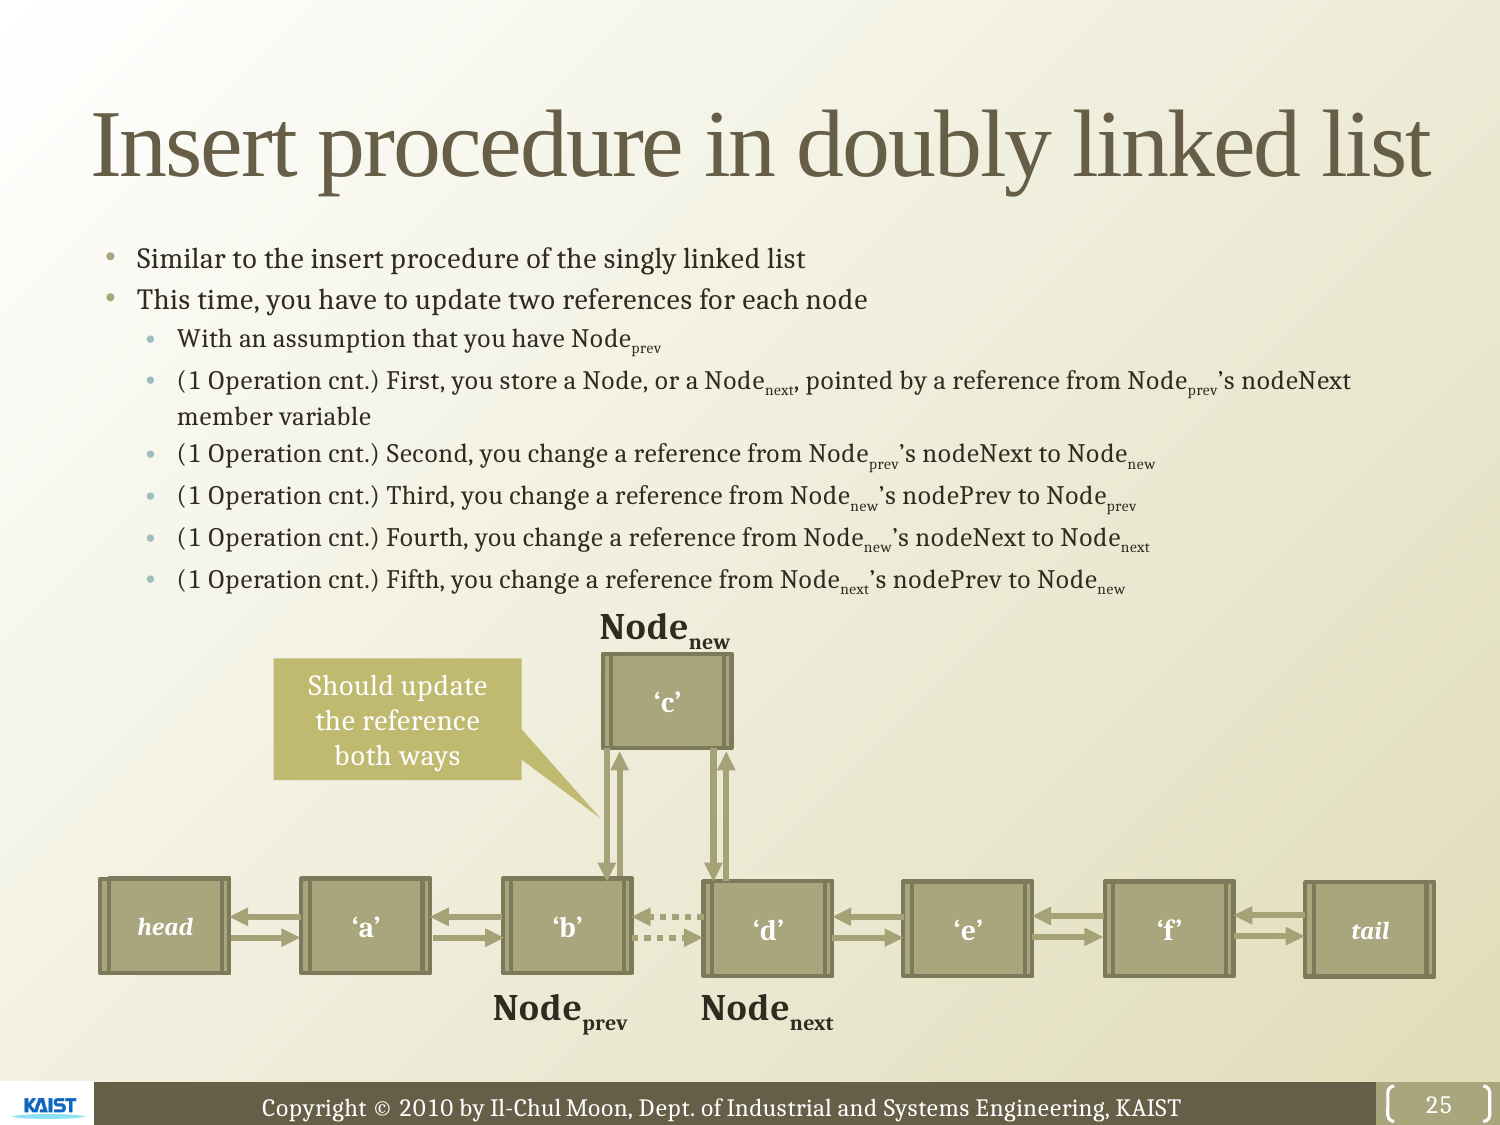

# Insert procedure in doubly linked list
Similar to the insert procedure of the singly linked list
This time, you have to update two references for each node
With an assumption that you have Nodeprev
(1 Operation cnt.) First, you store a Node, or a Nodenext, pointed by a reference from Nodeprev’s nodeNext member variable
(1 Operation cnt.) Second, you change a reference from Nodeprev’s nodeNext to Nodenew
(1 Operation cnt.) Third, you change a reference from Nodenew’s nodePrev to Nodeprev
(1 Operation cnt.) Fourth, you change a reference from Nodenew’s nodeNext to Nodenext
(1 Operation cnt.) Fifth, you change a reference from Nodenext’s nodePrev to Nodenew

Nodenew
‘c’

Should update the reference both ways
‘b’

‘a’

head

‘d’

‘e’

‘f’

tail

Nodeprev
Nodenext
25